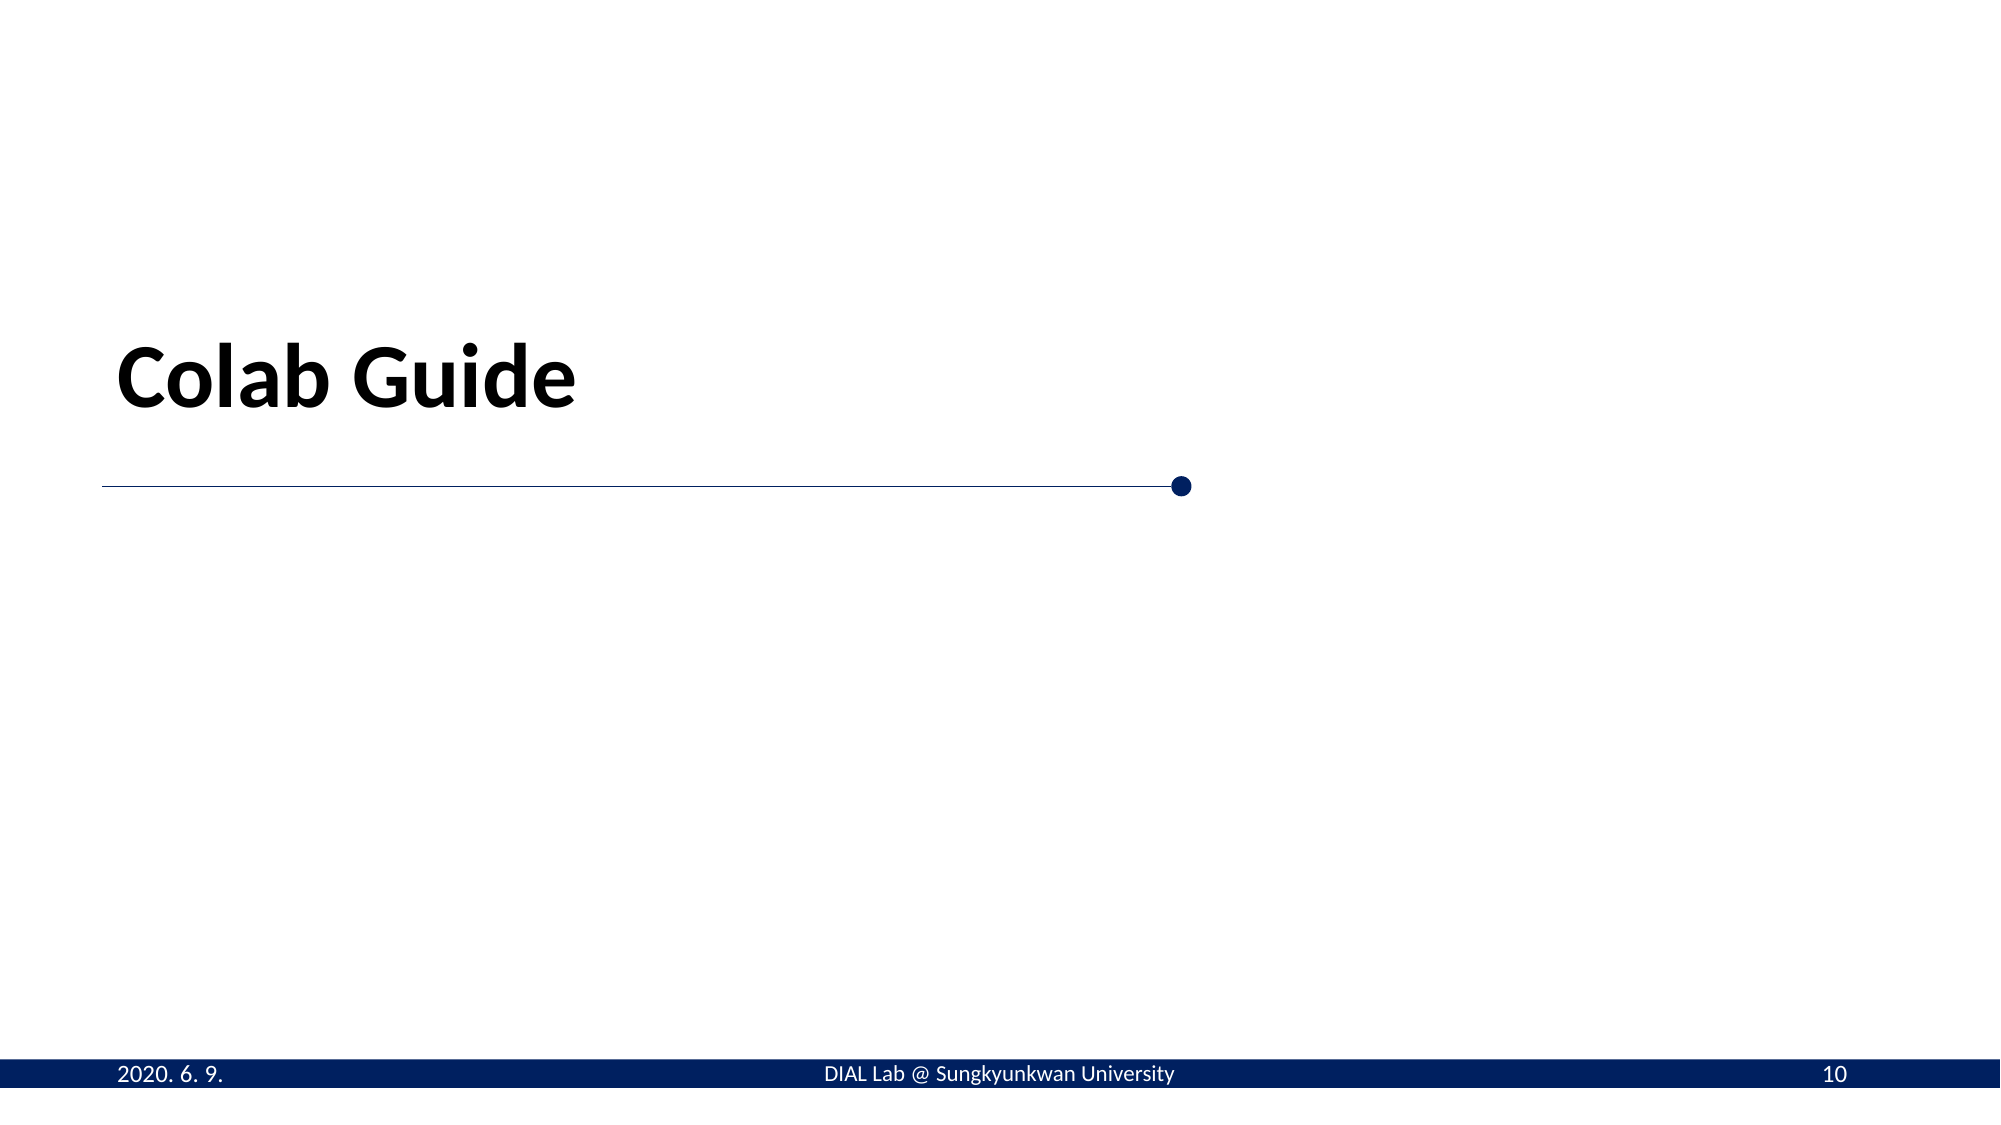

# Colab Guide
2020. 6. 9.
10